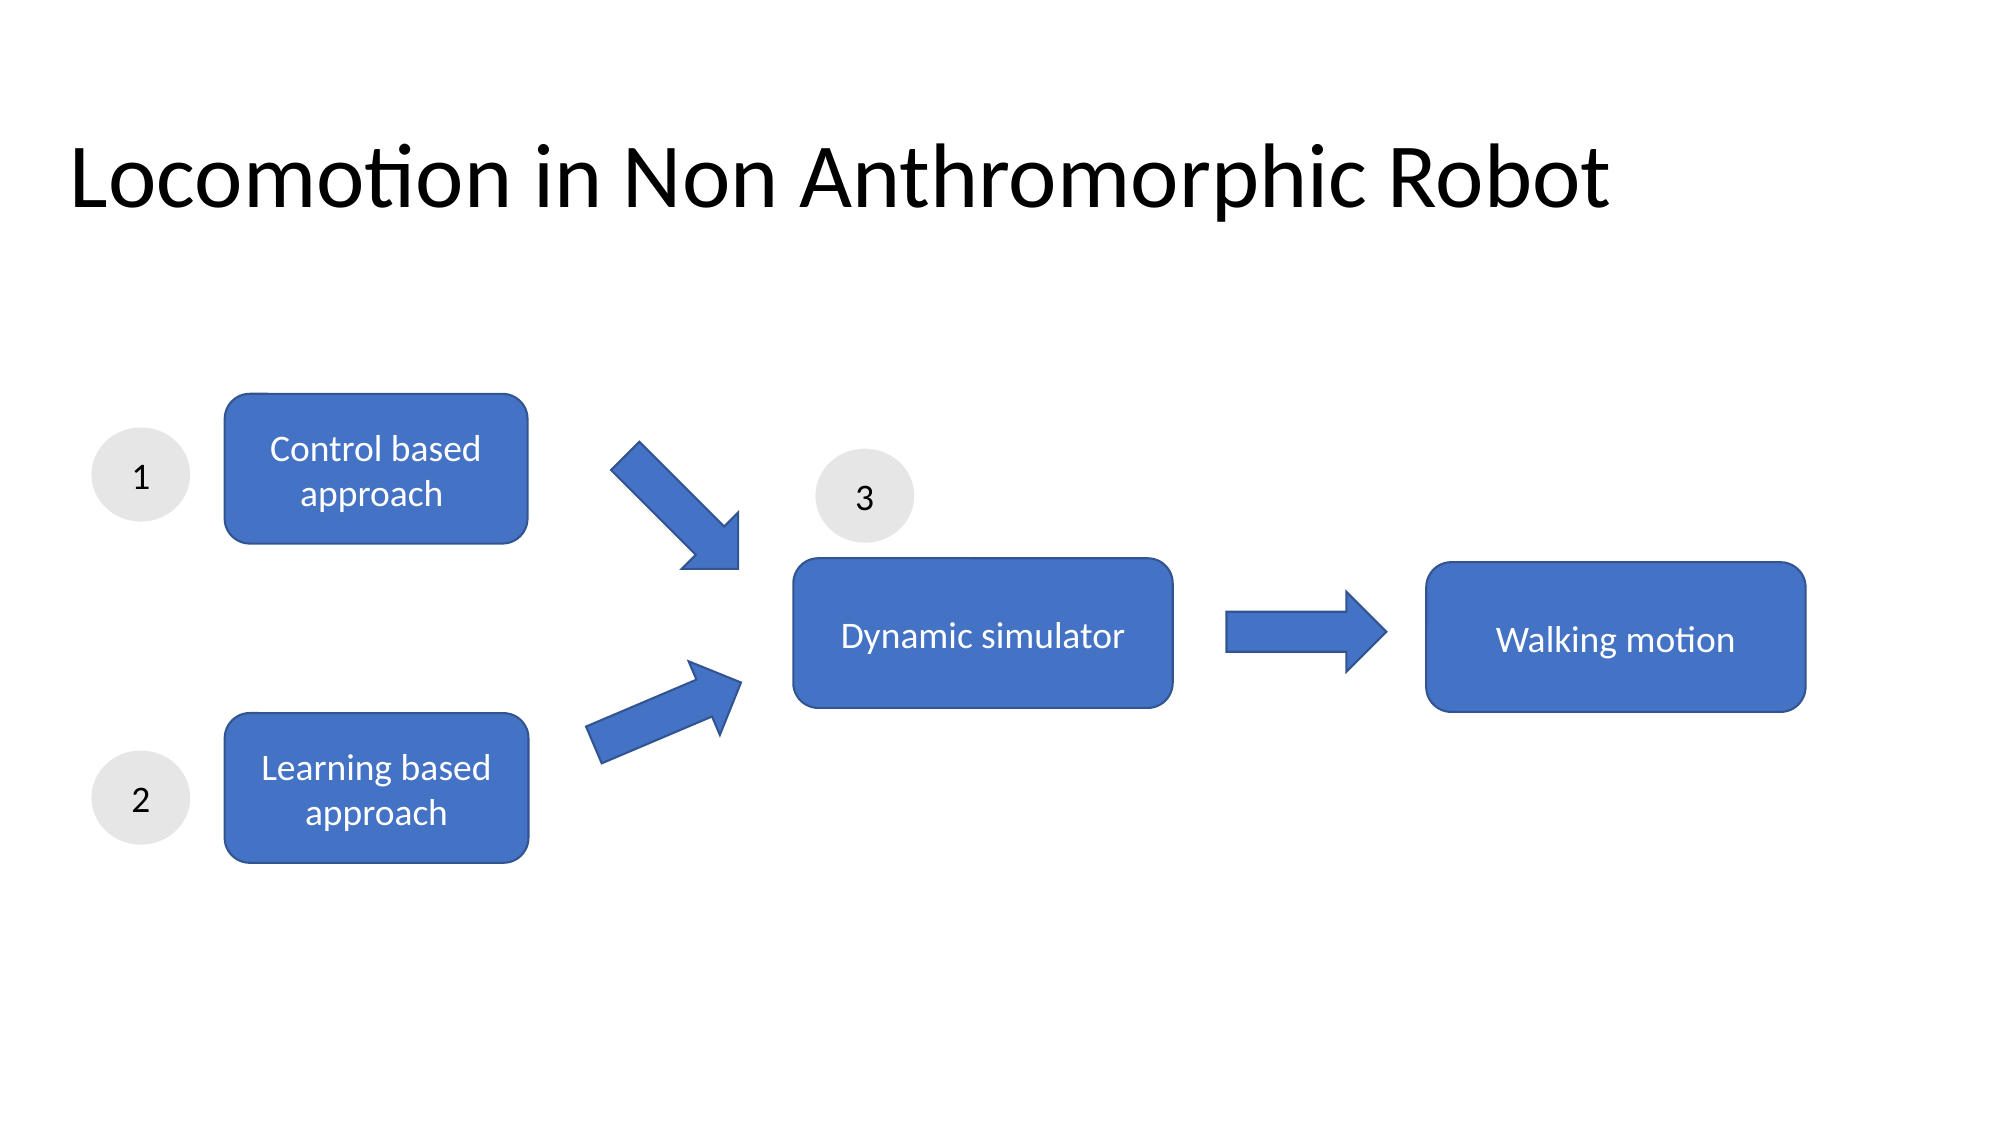

# Locomotion in Non Anthromorphic Robot
Control based approach
1
3

Dynamic simulator
Walking motion

Learning based approach
2